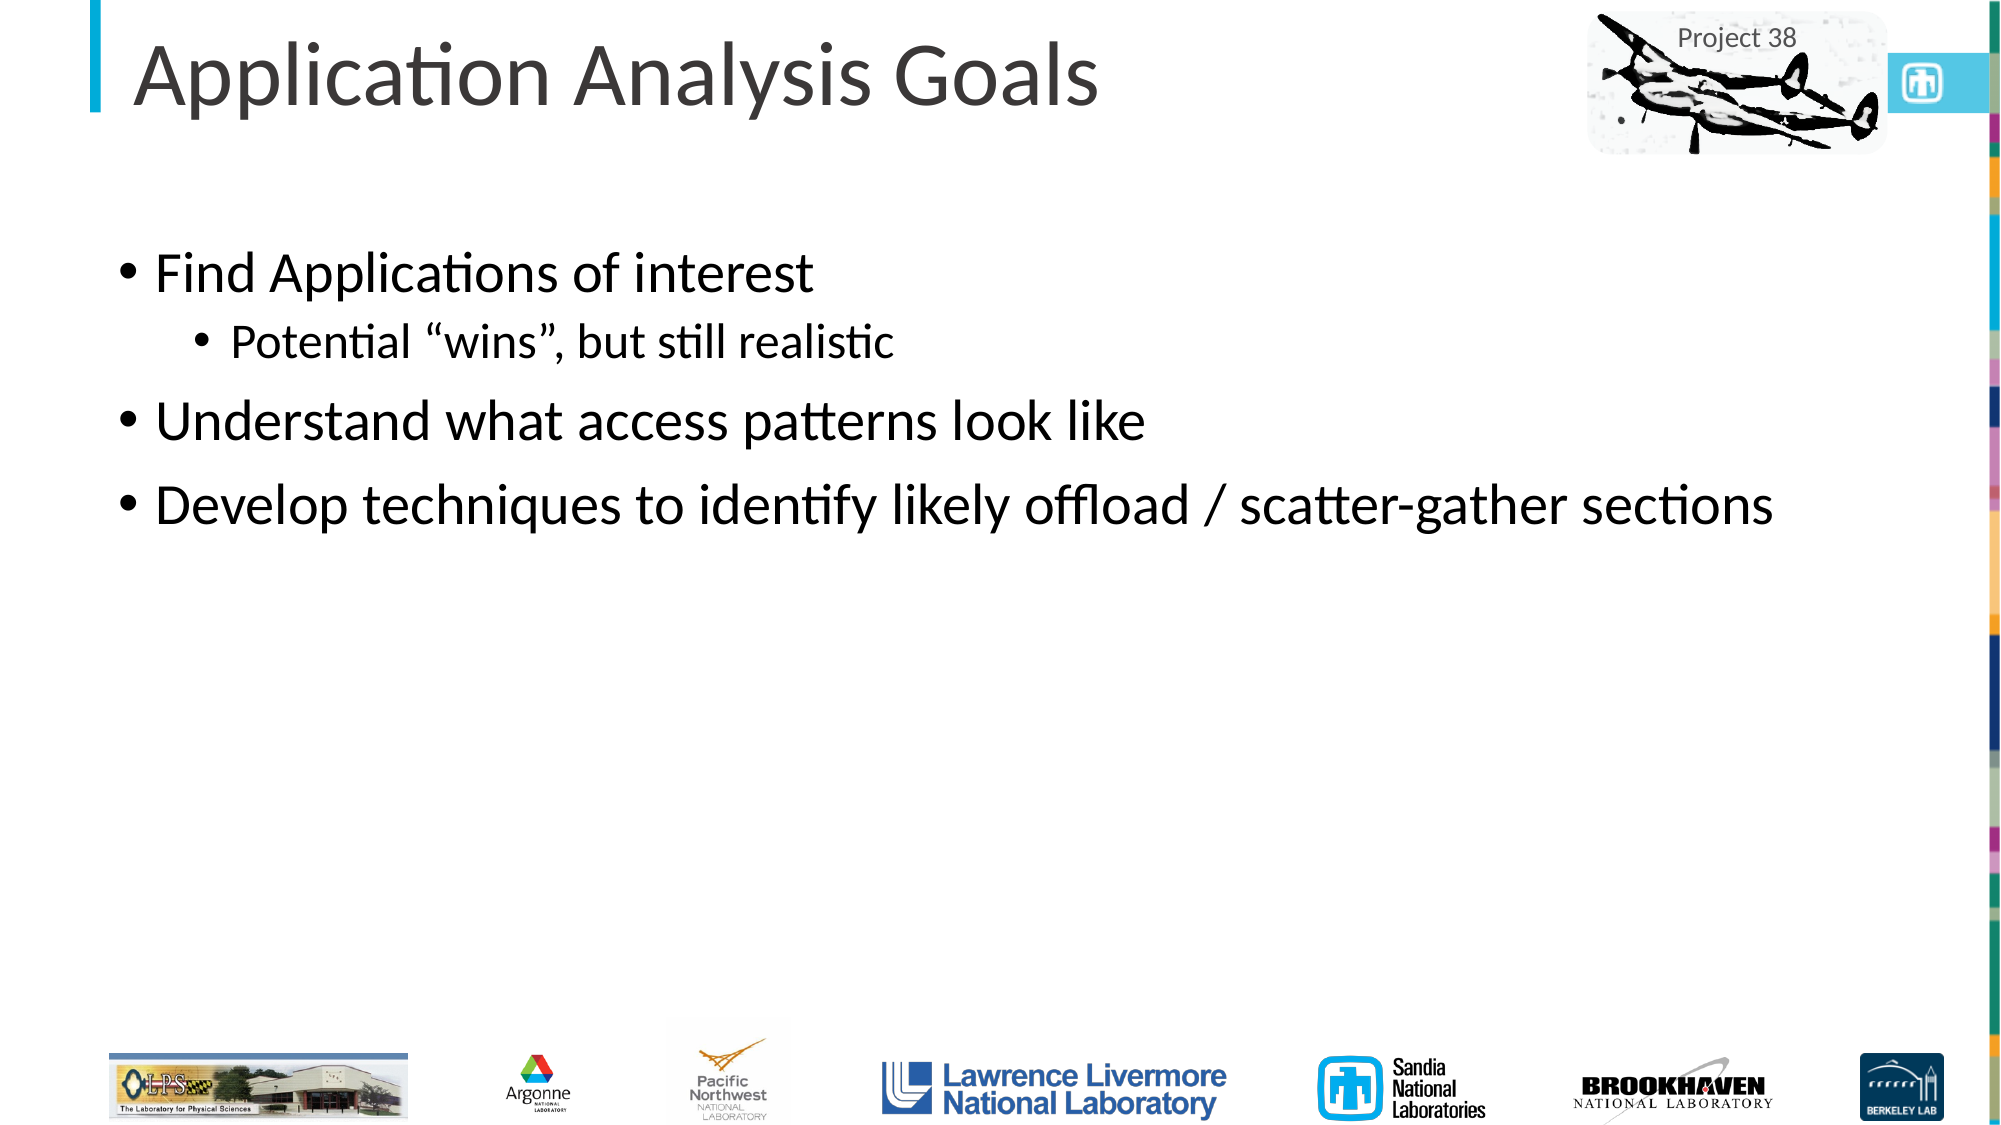

# Application Analysis Goals
Find Applications of interest
Potential “wins”, but still realistic
Understand what access patterns look like
Develop techniques to identify likely offload / scatter-gather sections